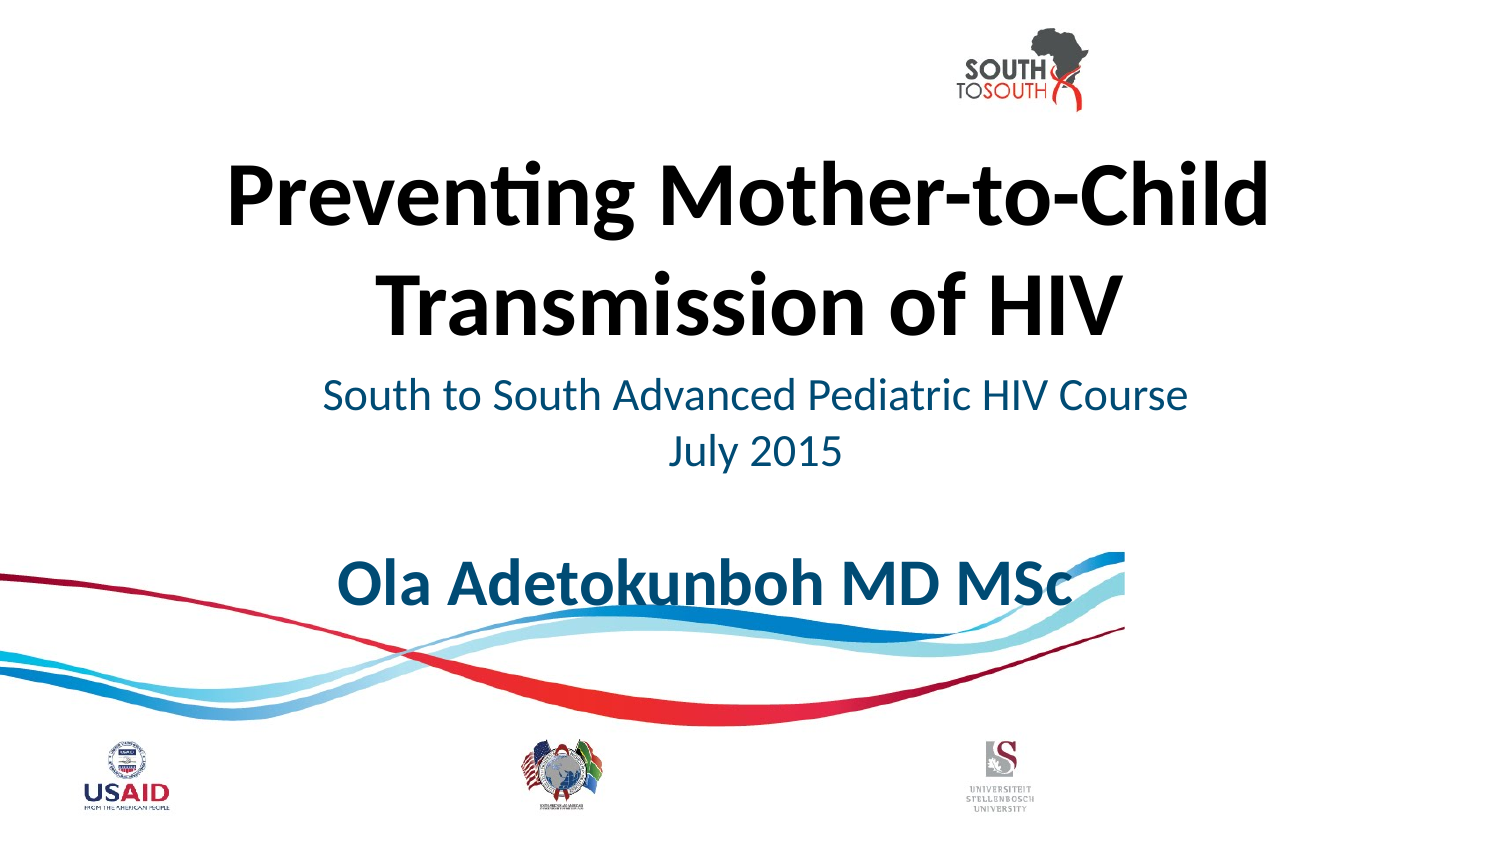

# Preventing Mother-to-Child Transmission of HIV
South to South Advanced Pediatric HIV Course
July 2015

Ola Adetokunboh MD MSc